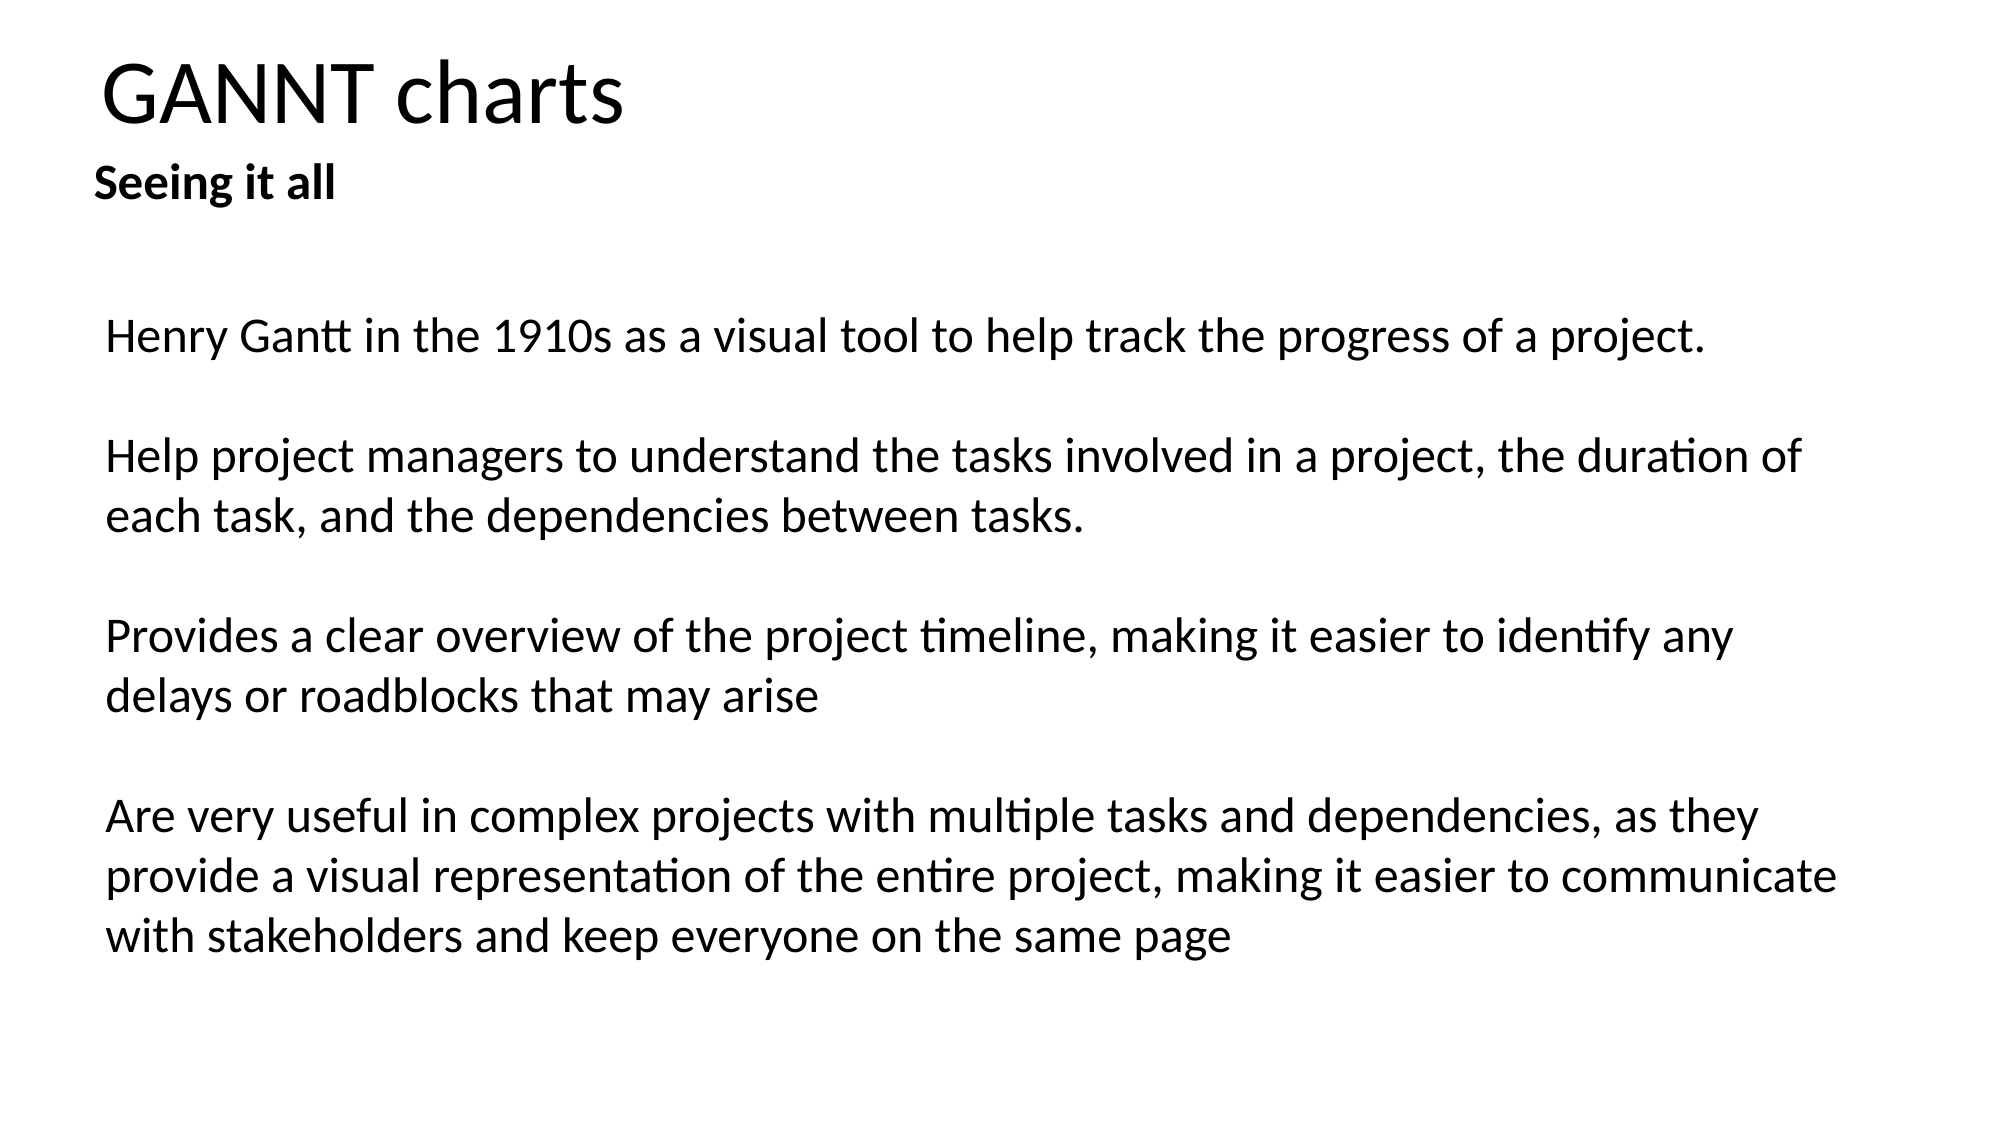

# GANNT charts
Seeing it all
Henry Gantt in the 1910s as a visual tool to help track the progress of a project.

Help project managers to understand the tasks involved in a project, the duration of each task, and the dependencies between tasks.

Provides a clear overview of the project timeline, making it easier to identify any delays or roadblocks that may arise

Are very useful in complex projects with multiple tasks and dependencies, as they provide a visual representation of the entire project, making it easier to communicate with stakeholders and keep everyone on the same page